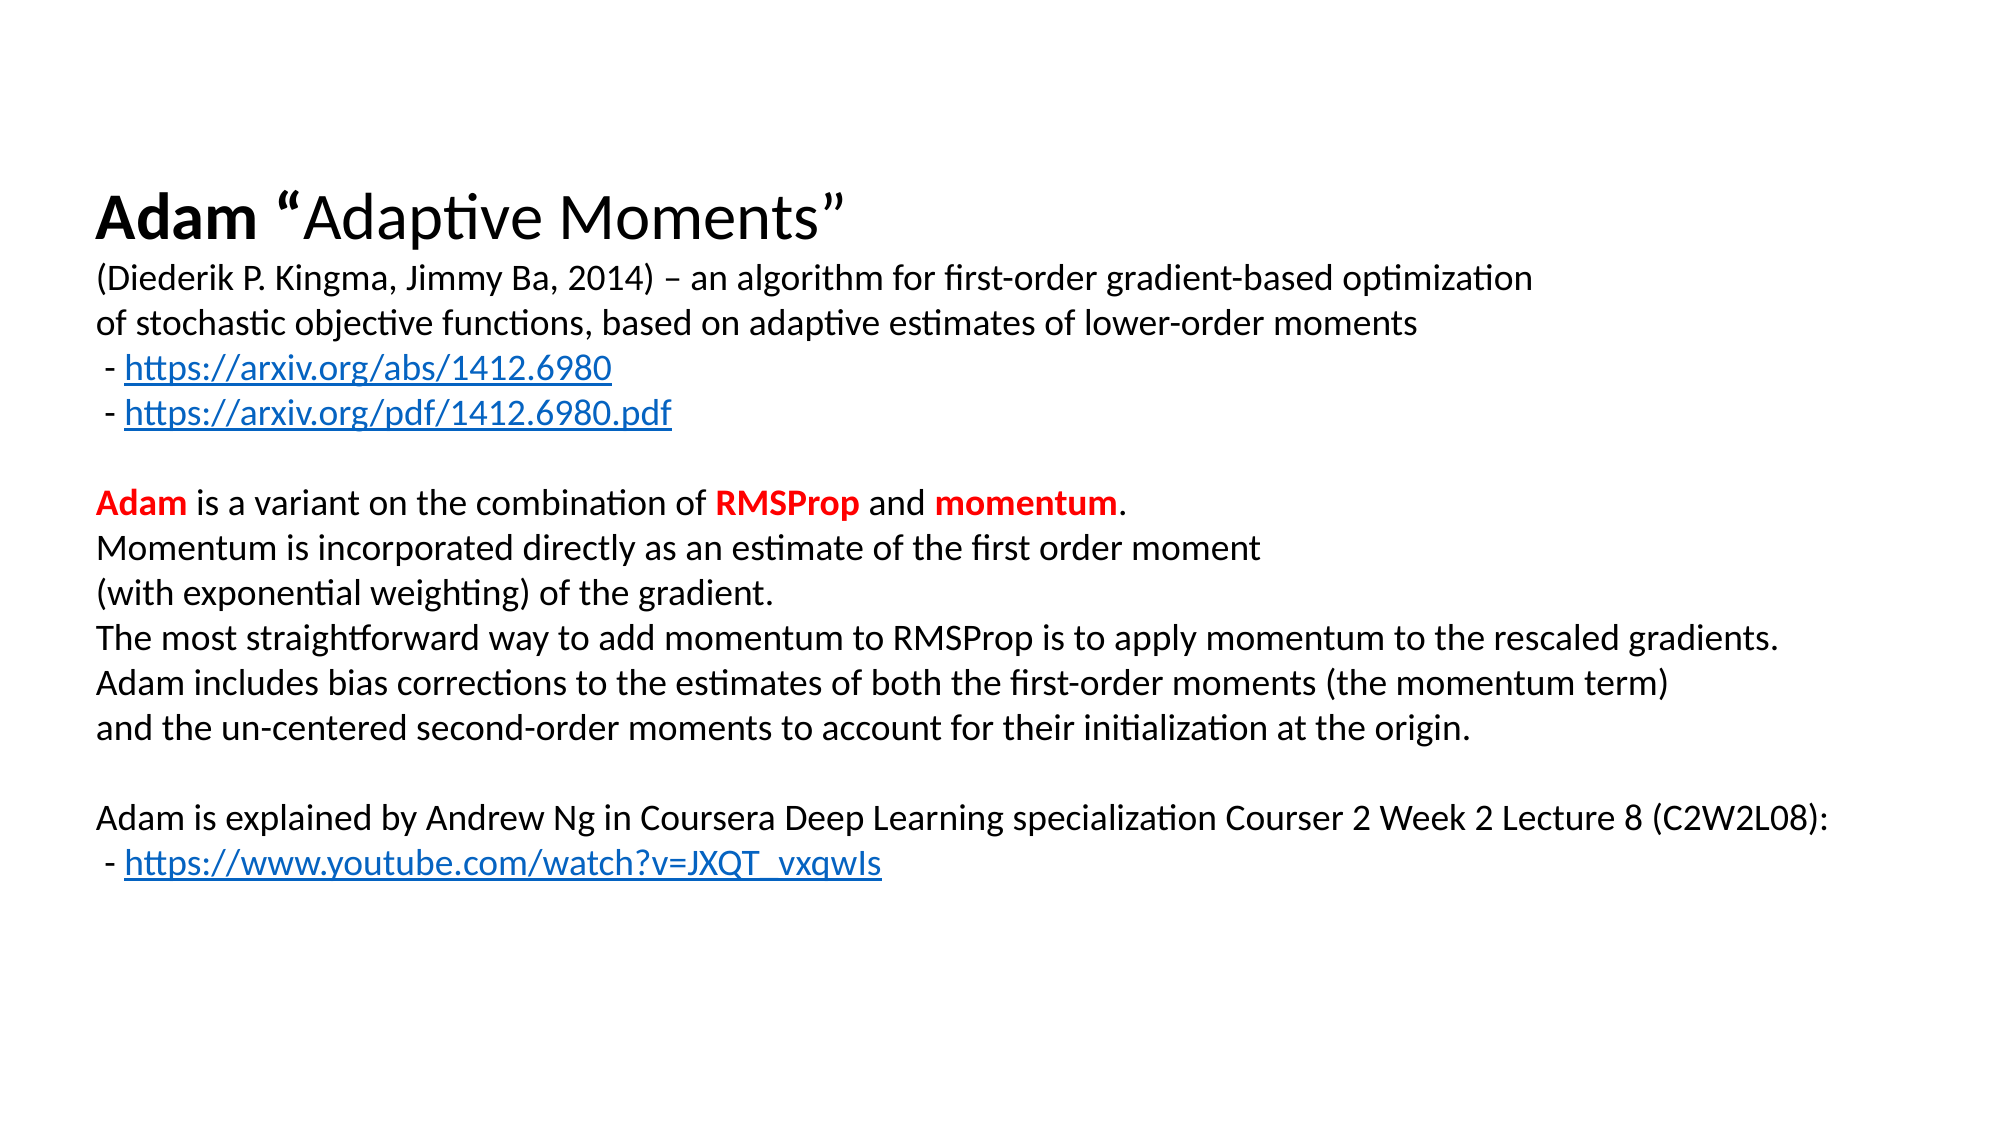

Adam “Adaptive Moments”
(Diederik P. Kingma, Jimmy Ba, 2014) – an algorithm for first-order gradient-based optimization
of stochastic objective functions, based on adaptive estimates of lower-order moments
 - https://arxiv.org/abs/1412.6980
 - https://arxiv.org/pdf/1412.6980.pdf

Adam is a variant on the combination of RMSProp and momentum.
Momentum is incorporated directly as an estimate of the first order moment
(with exponential weighting) of the gradient.
The most straightforward way to add momentum to RMSProp is to apply momentum to the rescaled gradients.
Adam includes bias corrections to the estimates of both the first-order moments (the momentum term)
and the un-centered second-order moments to account for their initialization at the origin.

Adam is explained by Andrew Ng in Coursera Deep Learning specialization Courser 2 Week 2 Lecture 8 (C2W2L08):
 - https://www.youtube.com/watch?v=JXQT_vxqwIs